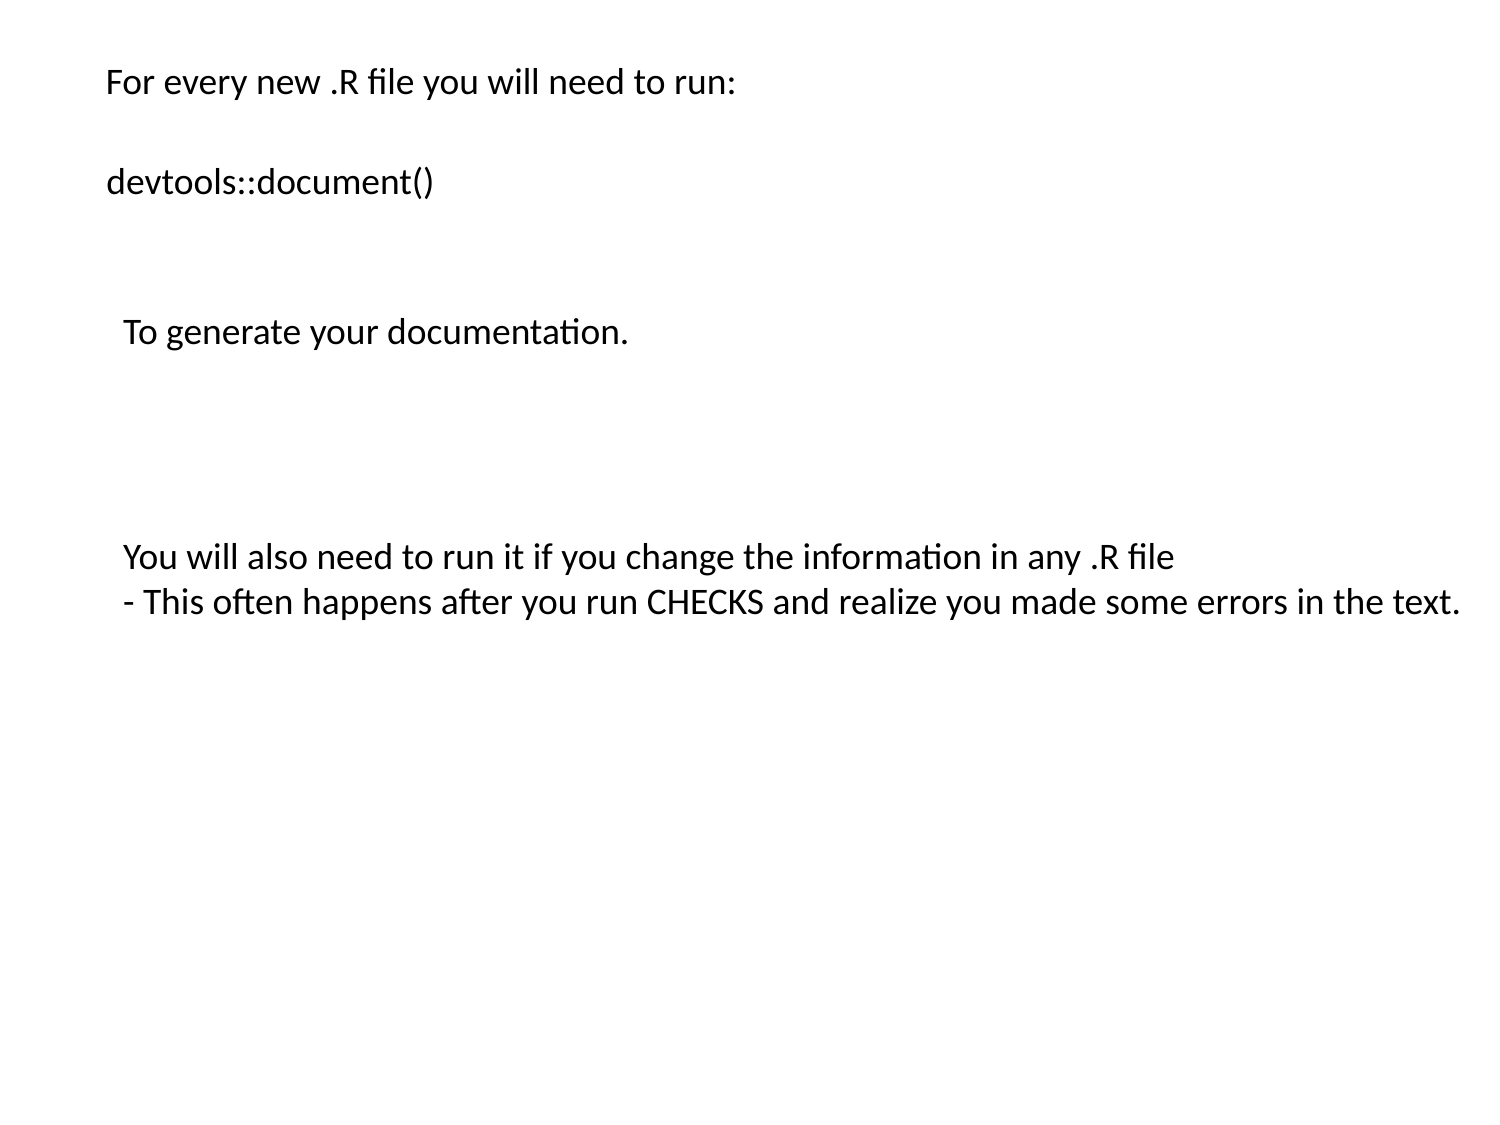

For every new .R file you will need to run:
devtools::document()
To generate your documentation.

You will also need to run it if you change the information in any .R file
- This often happens after you run CHECKS and realize you made some errors in the text.